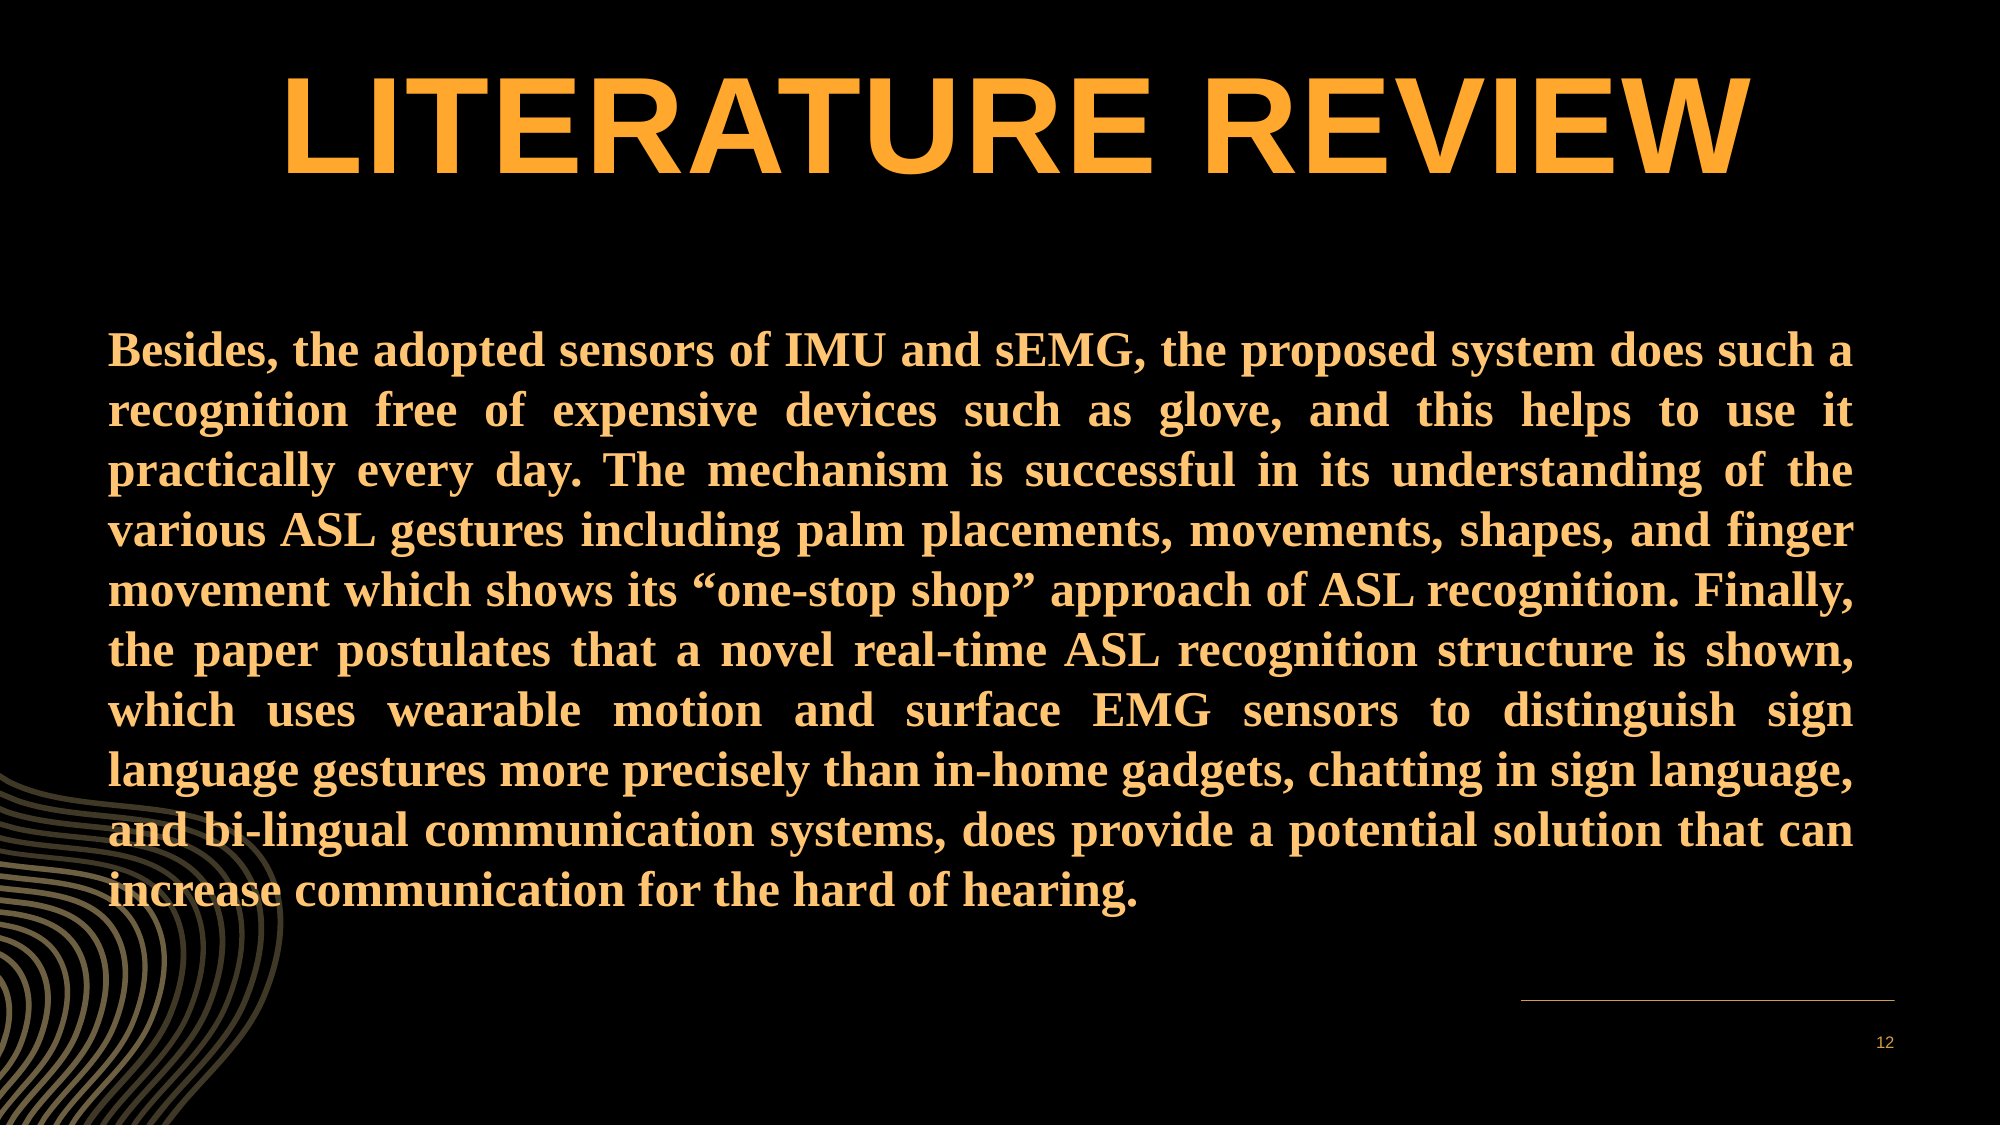

# Literature review
Besides, the adopted sensors of IMU and sEMG, the proposed system does such a recognition free of expensive devices such as glove, and this helps to use it practically every day. The mechanism is successful in its understanding of the various ASL gestures including palm placements, movements, shapes, and finger movement which shows its “one-stop shop” approach of ASL recognition. Finally, the paper postulates that a novel real-time ASL recognition structure is shown, which uses wearable motion and surface EMG sensors to distinguish sign language gestures more precisely than in-home gadgets, chatting in sign language, and bi-lingual communication systems, does provide a potential solution that can increase communication for the hard of hearing.
12